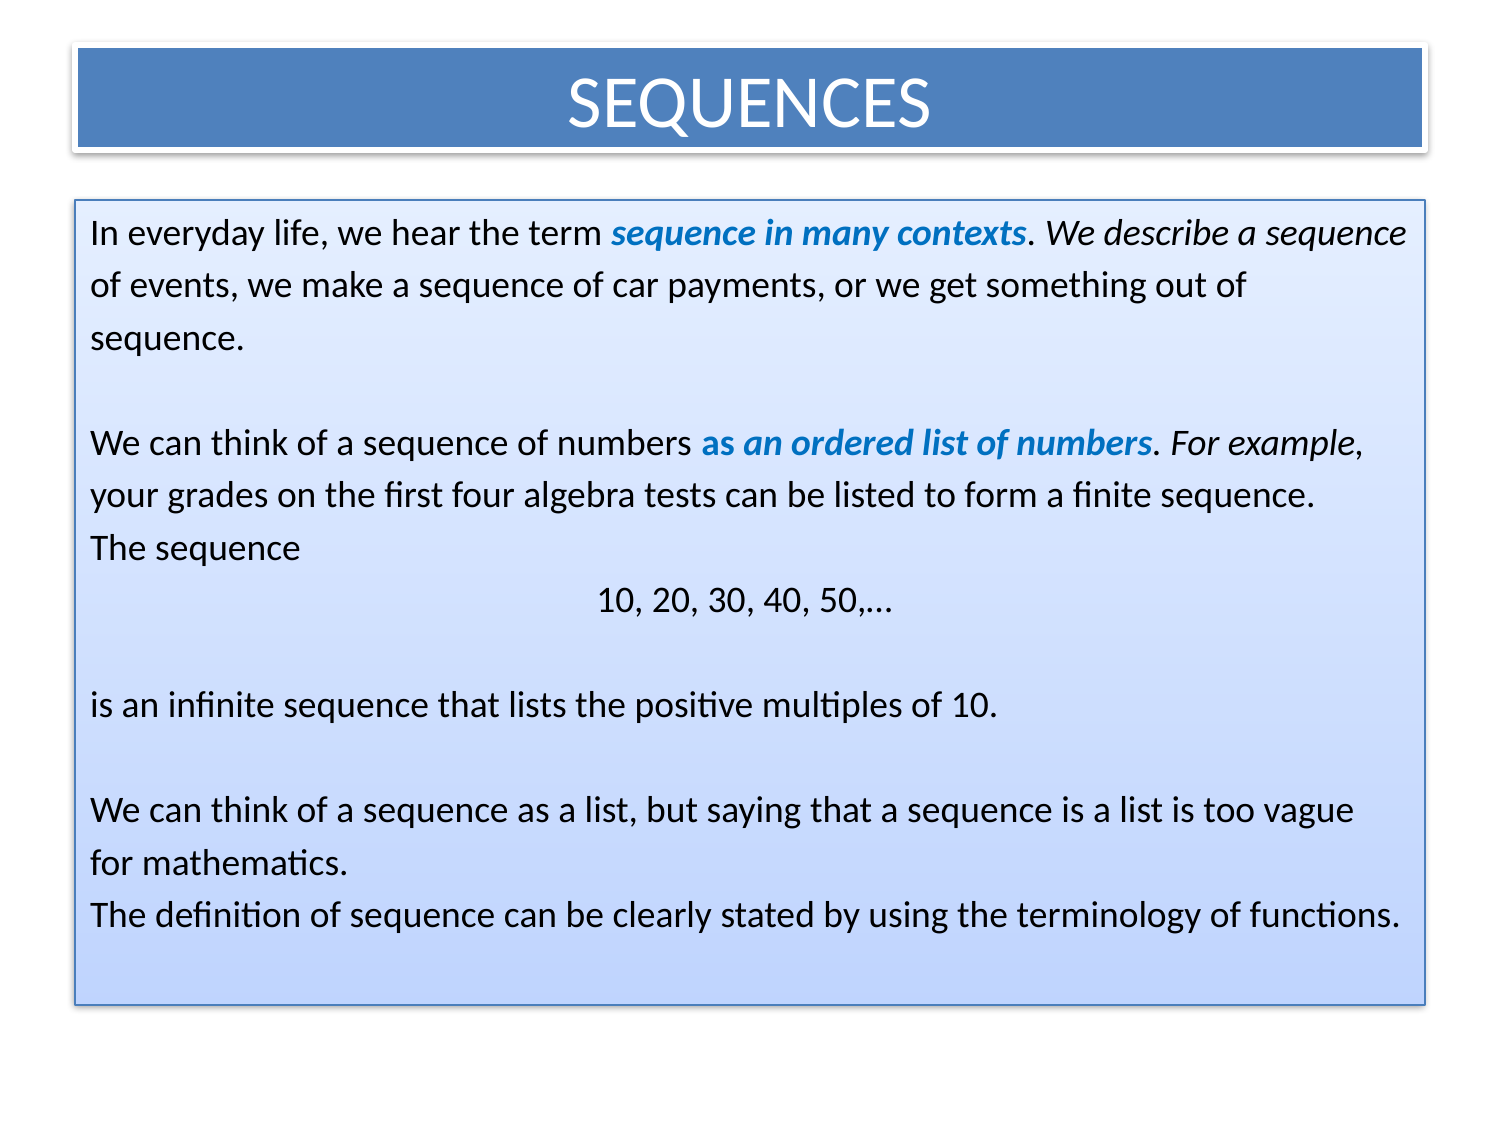

# SEQUENCES
In everyday life, we hear the term sequence in many contexts. We describe a sequence
of events, we make a sequence of car payments, or we get something out of
sequence.

We can think of a sequence of numbers as an ordered list of numbers. For example,
your grades on the first four algebra tests can be listed to form a finite sequence.
The sequence
				10, 20, 30, 40, 50,…

is an infinite sequence that lists the positive multiples of 10.

We can think of a sequence as a list, but saying that a sequence is a list is too vague
for mathematics.
The definition of sequence can be clearly stated by using the terminology of functions.